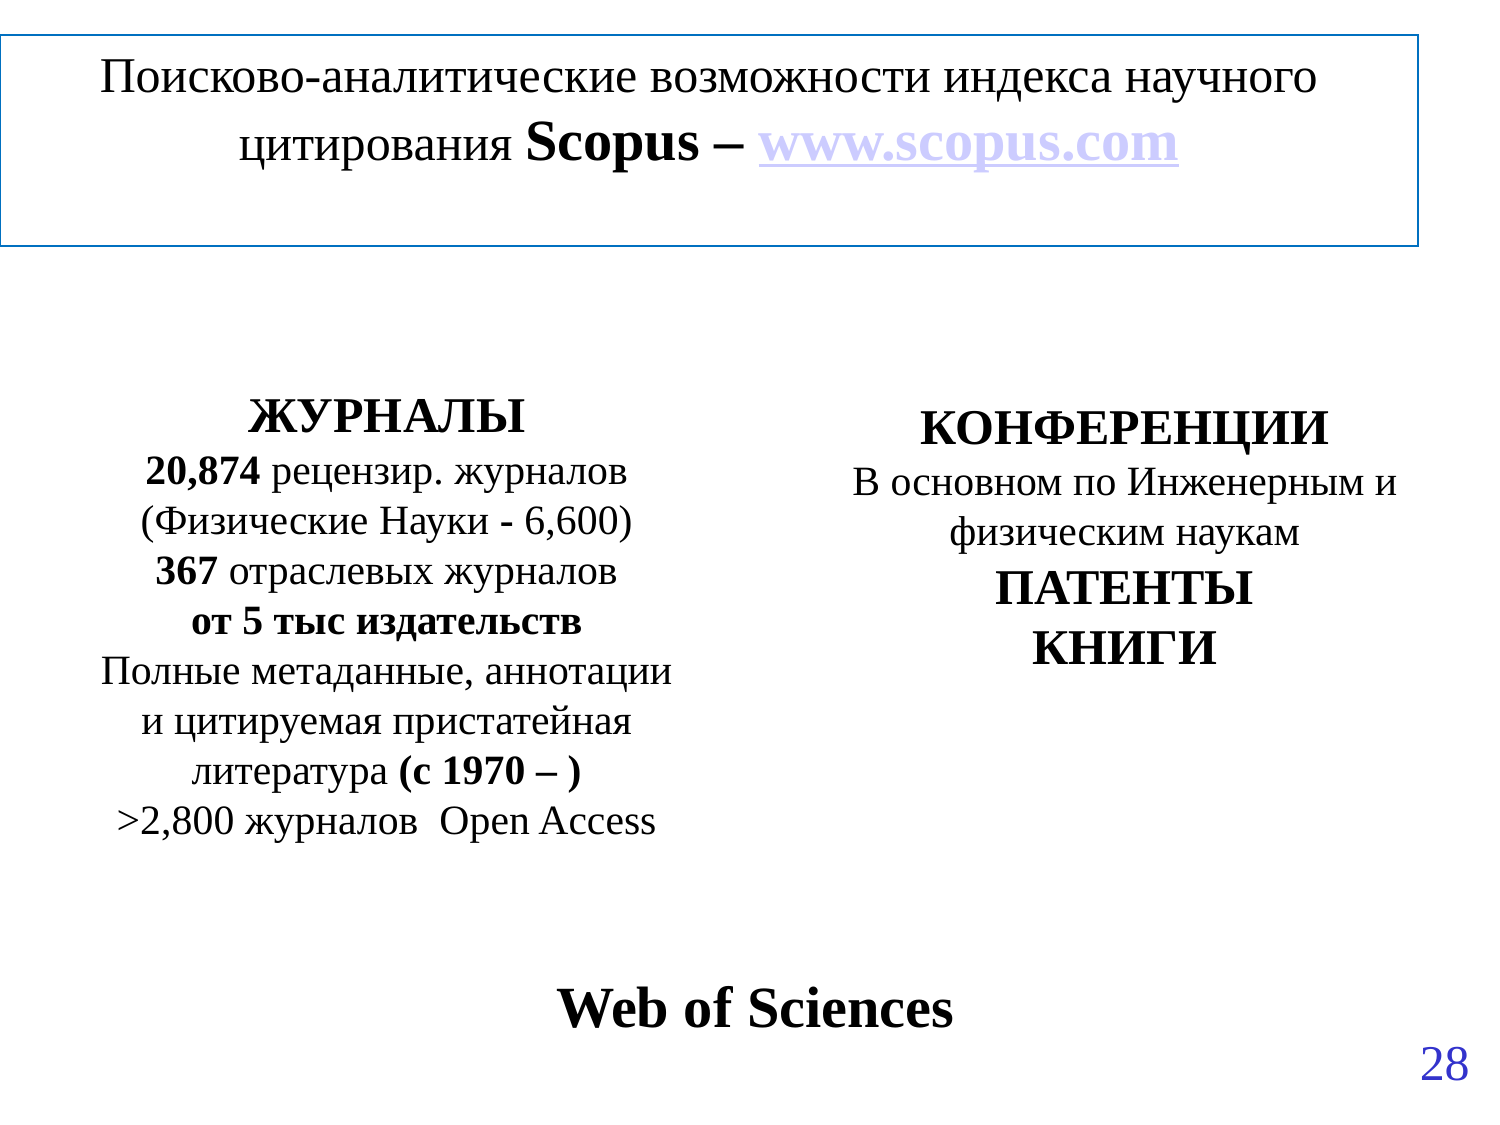

Поисково-аналитические возможности индекса научного цитирования Scopus – www.scopus.com

ЖУРНАЛЫ
20,874 рецензир. журналов
(Физические Науки - 6,600)
367 отраслевых журналов
от 5 тыс издательств
Полные метаданные, аннотации и цитируемая пристатейная литература (с 1970 – )
>2,800 журналов  Open Access
КОНФЕРЕНЦИИ
В основном по Инженерным и физическим наукам
ПАТЕНТЫ
КНИГИ

Web of Sciences